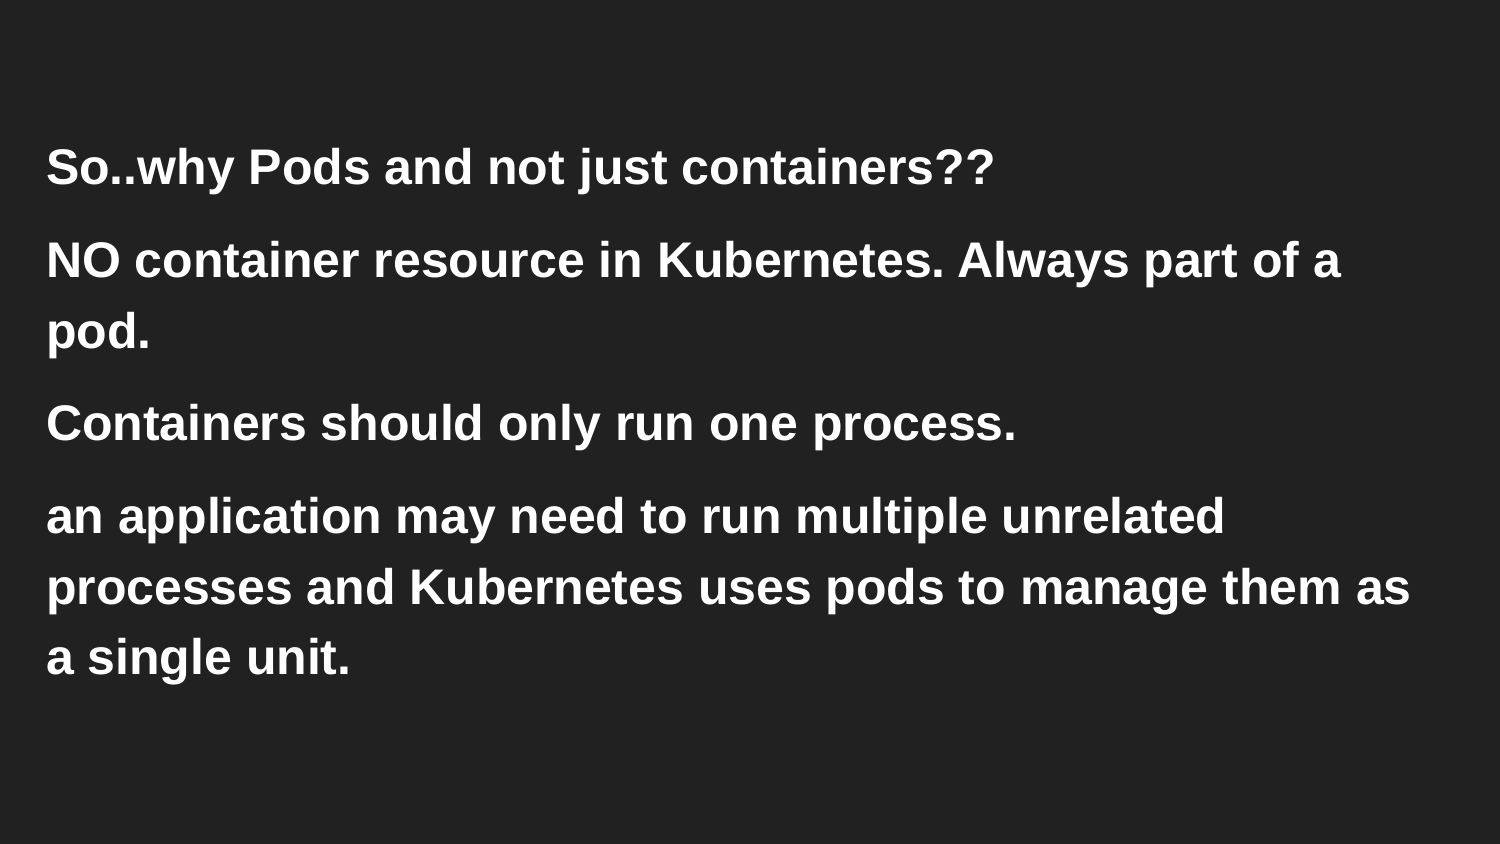

So..why Pods and not just containers??
NO container resource in Kubernetes. Always part of a pod.
Containers should only run one process.
an application may need to run multiple unrelated processes and Kubernetes uses pods to manage them as a single unit.